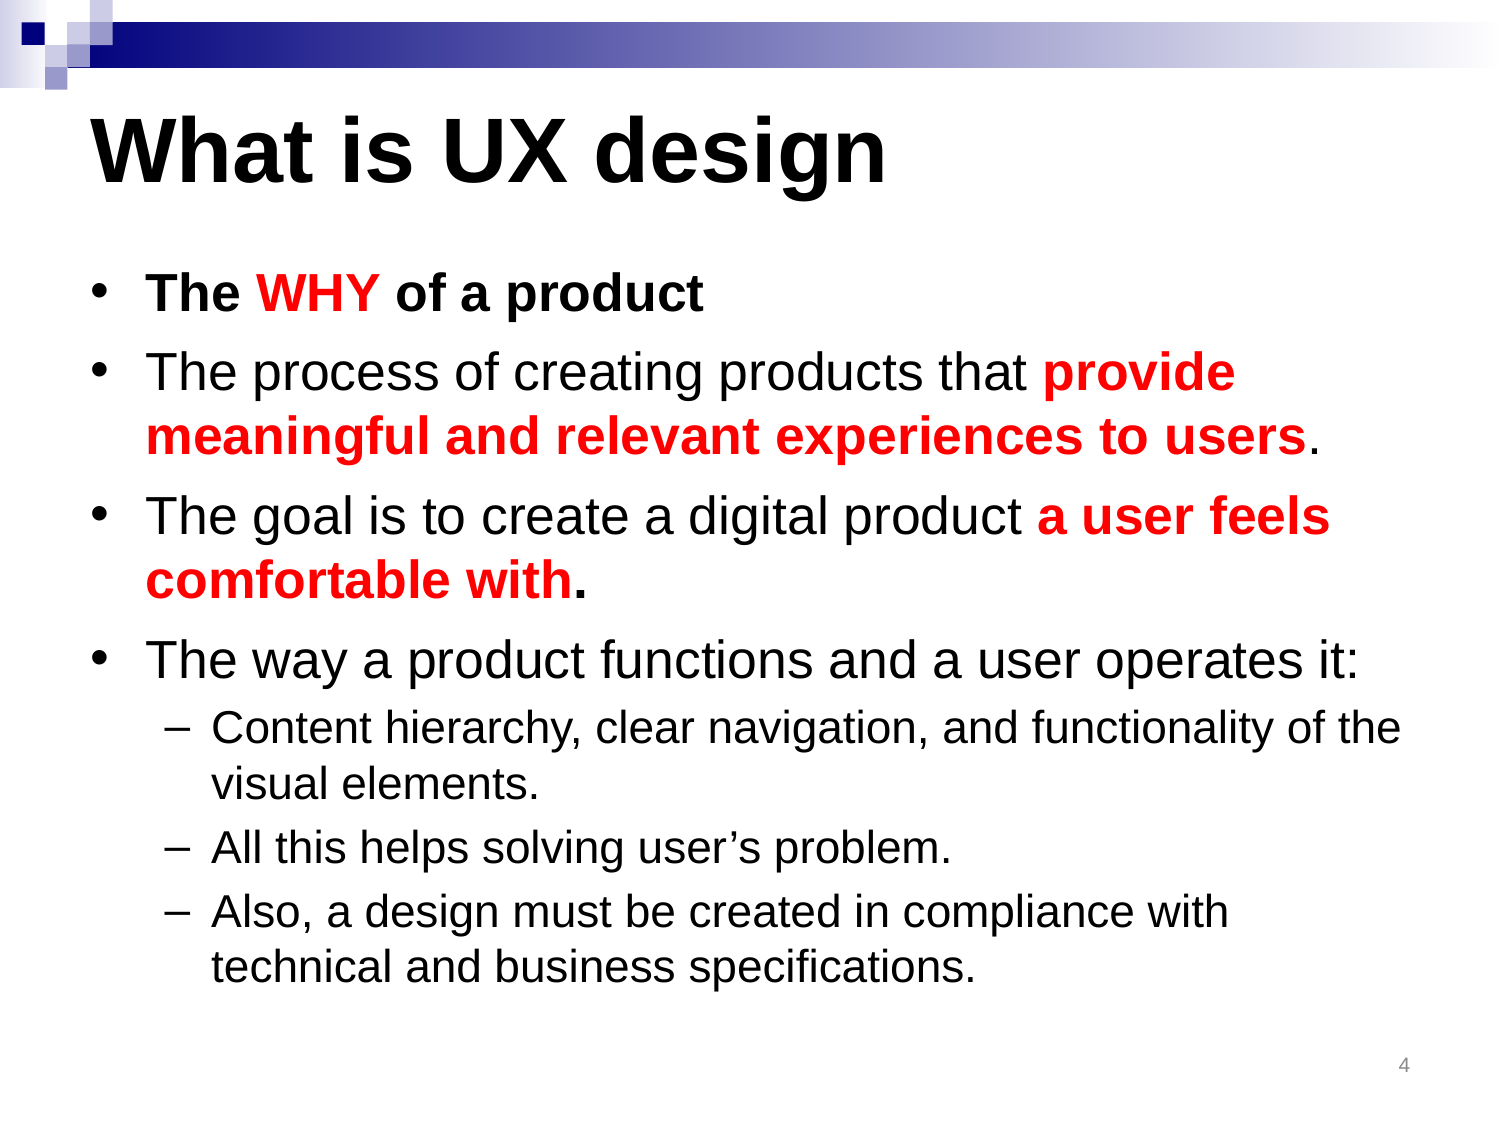

# What is UX design
The WHY of a product
The process of creating products that provide meaningful and relevant experiences to users.
The goal is to create a digital product a user feels comfortable with.
The way a product functions and a user operates it:
Content hierarchy, clear navigation, and functionality of the visual elements.
All this helps solving user’s problem.
Also, a design must be created in compliance with technical and business specifications.
4